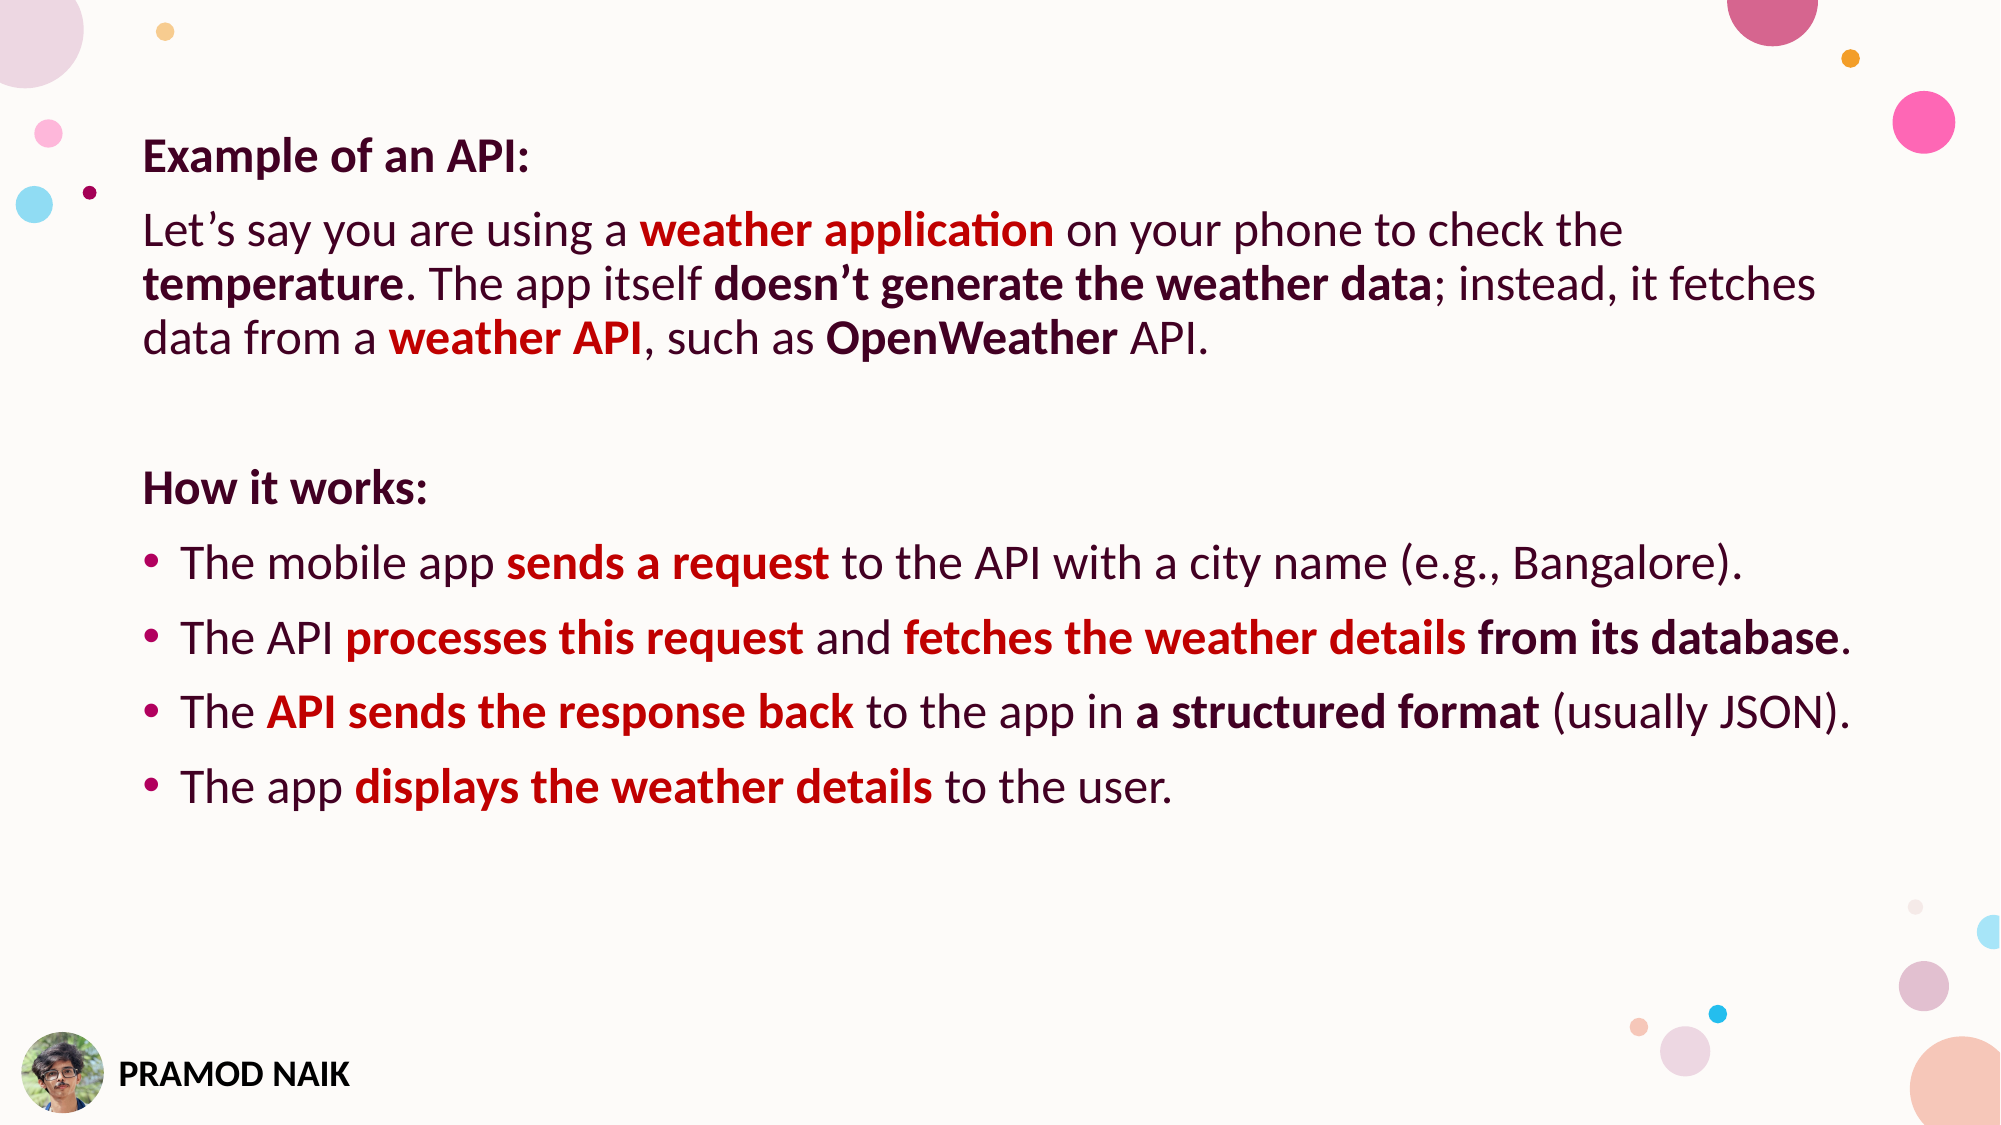

Example of an API:
Let’s say you are using a weather application on your phone to check the temperature. The app itself doesn’t generate the weather data; instead, it fetches data from a weather API, such as OpenWeather API.

How it works:
The mobile app sends a request to the API with a city name (e.g., Bangalore).
The API processes this request and fetches the weather details from its database.
The API sends the response back to the app in a structured format (usually JSON).
The app displays the weather details to the user.